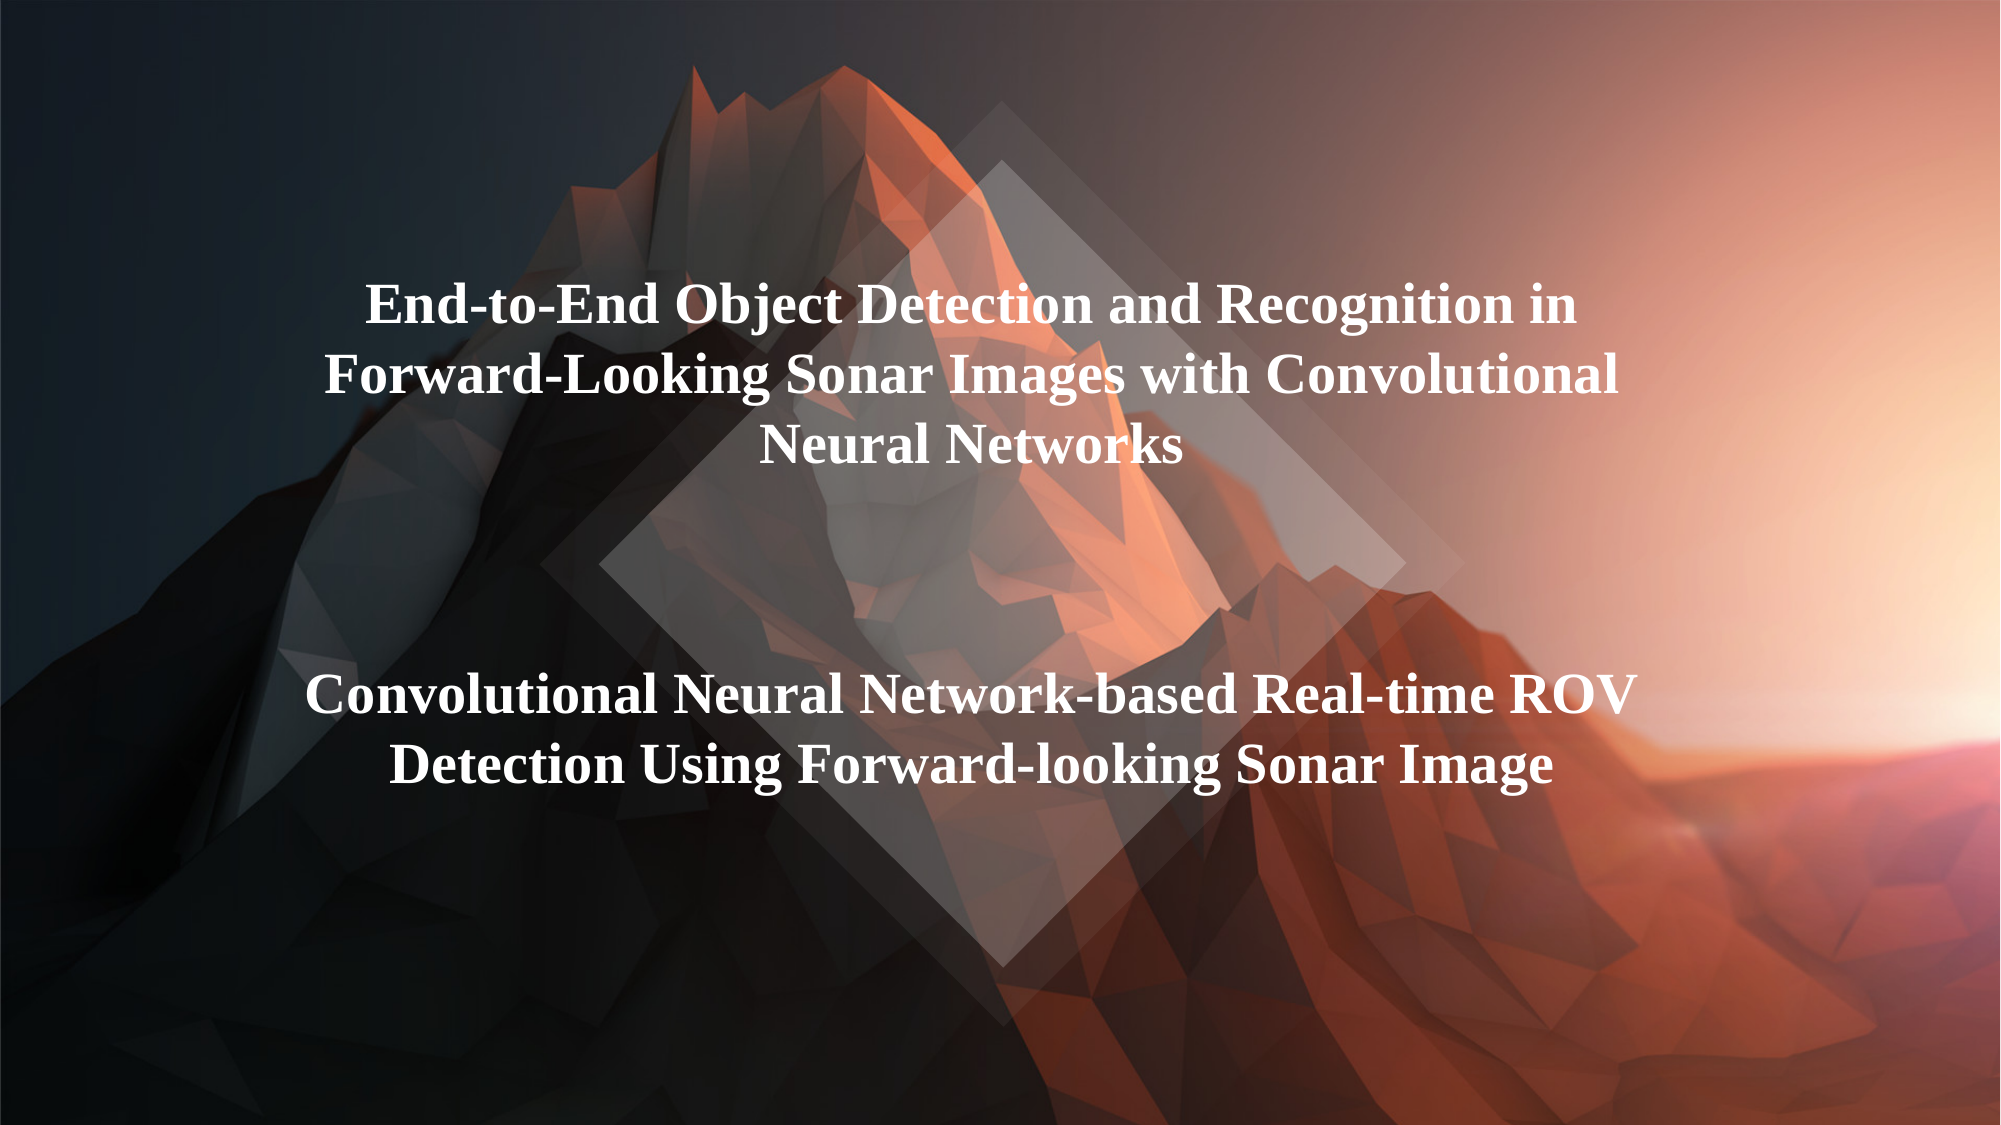

End-to-End Object Detection and Recognition in
Forward-Looking Sonar Images with Convolutional
Neural Networks

Convolutional Neural Network-based Real-time ROV
Detection Using Forward-looking Sonar Image